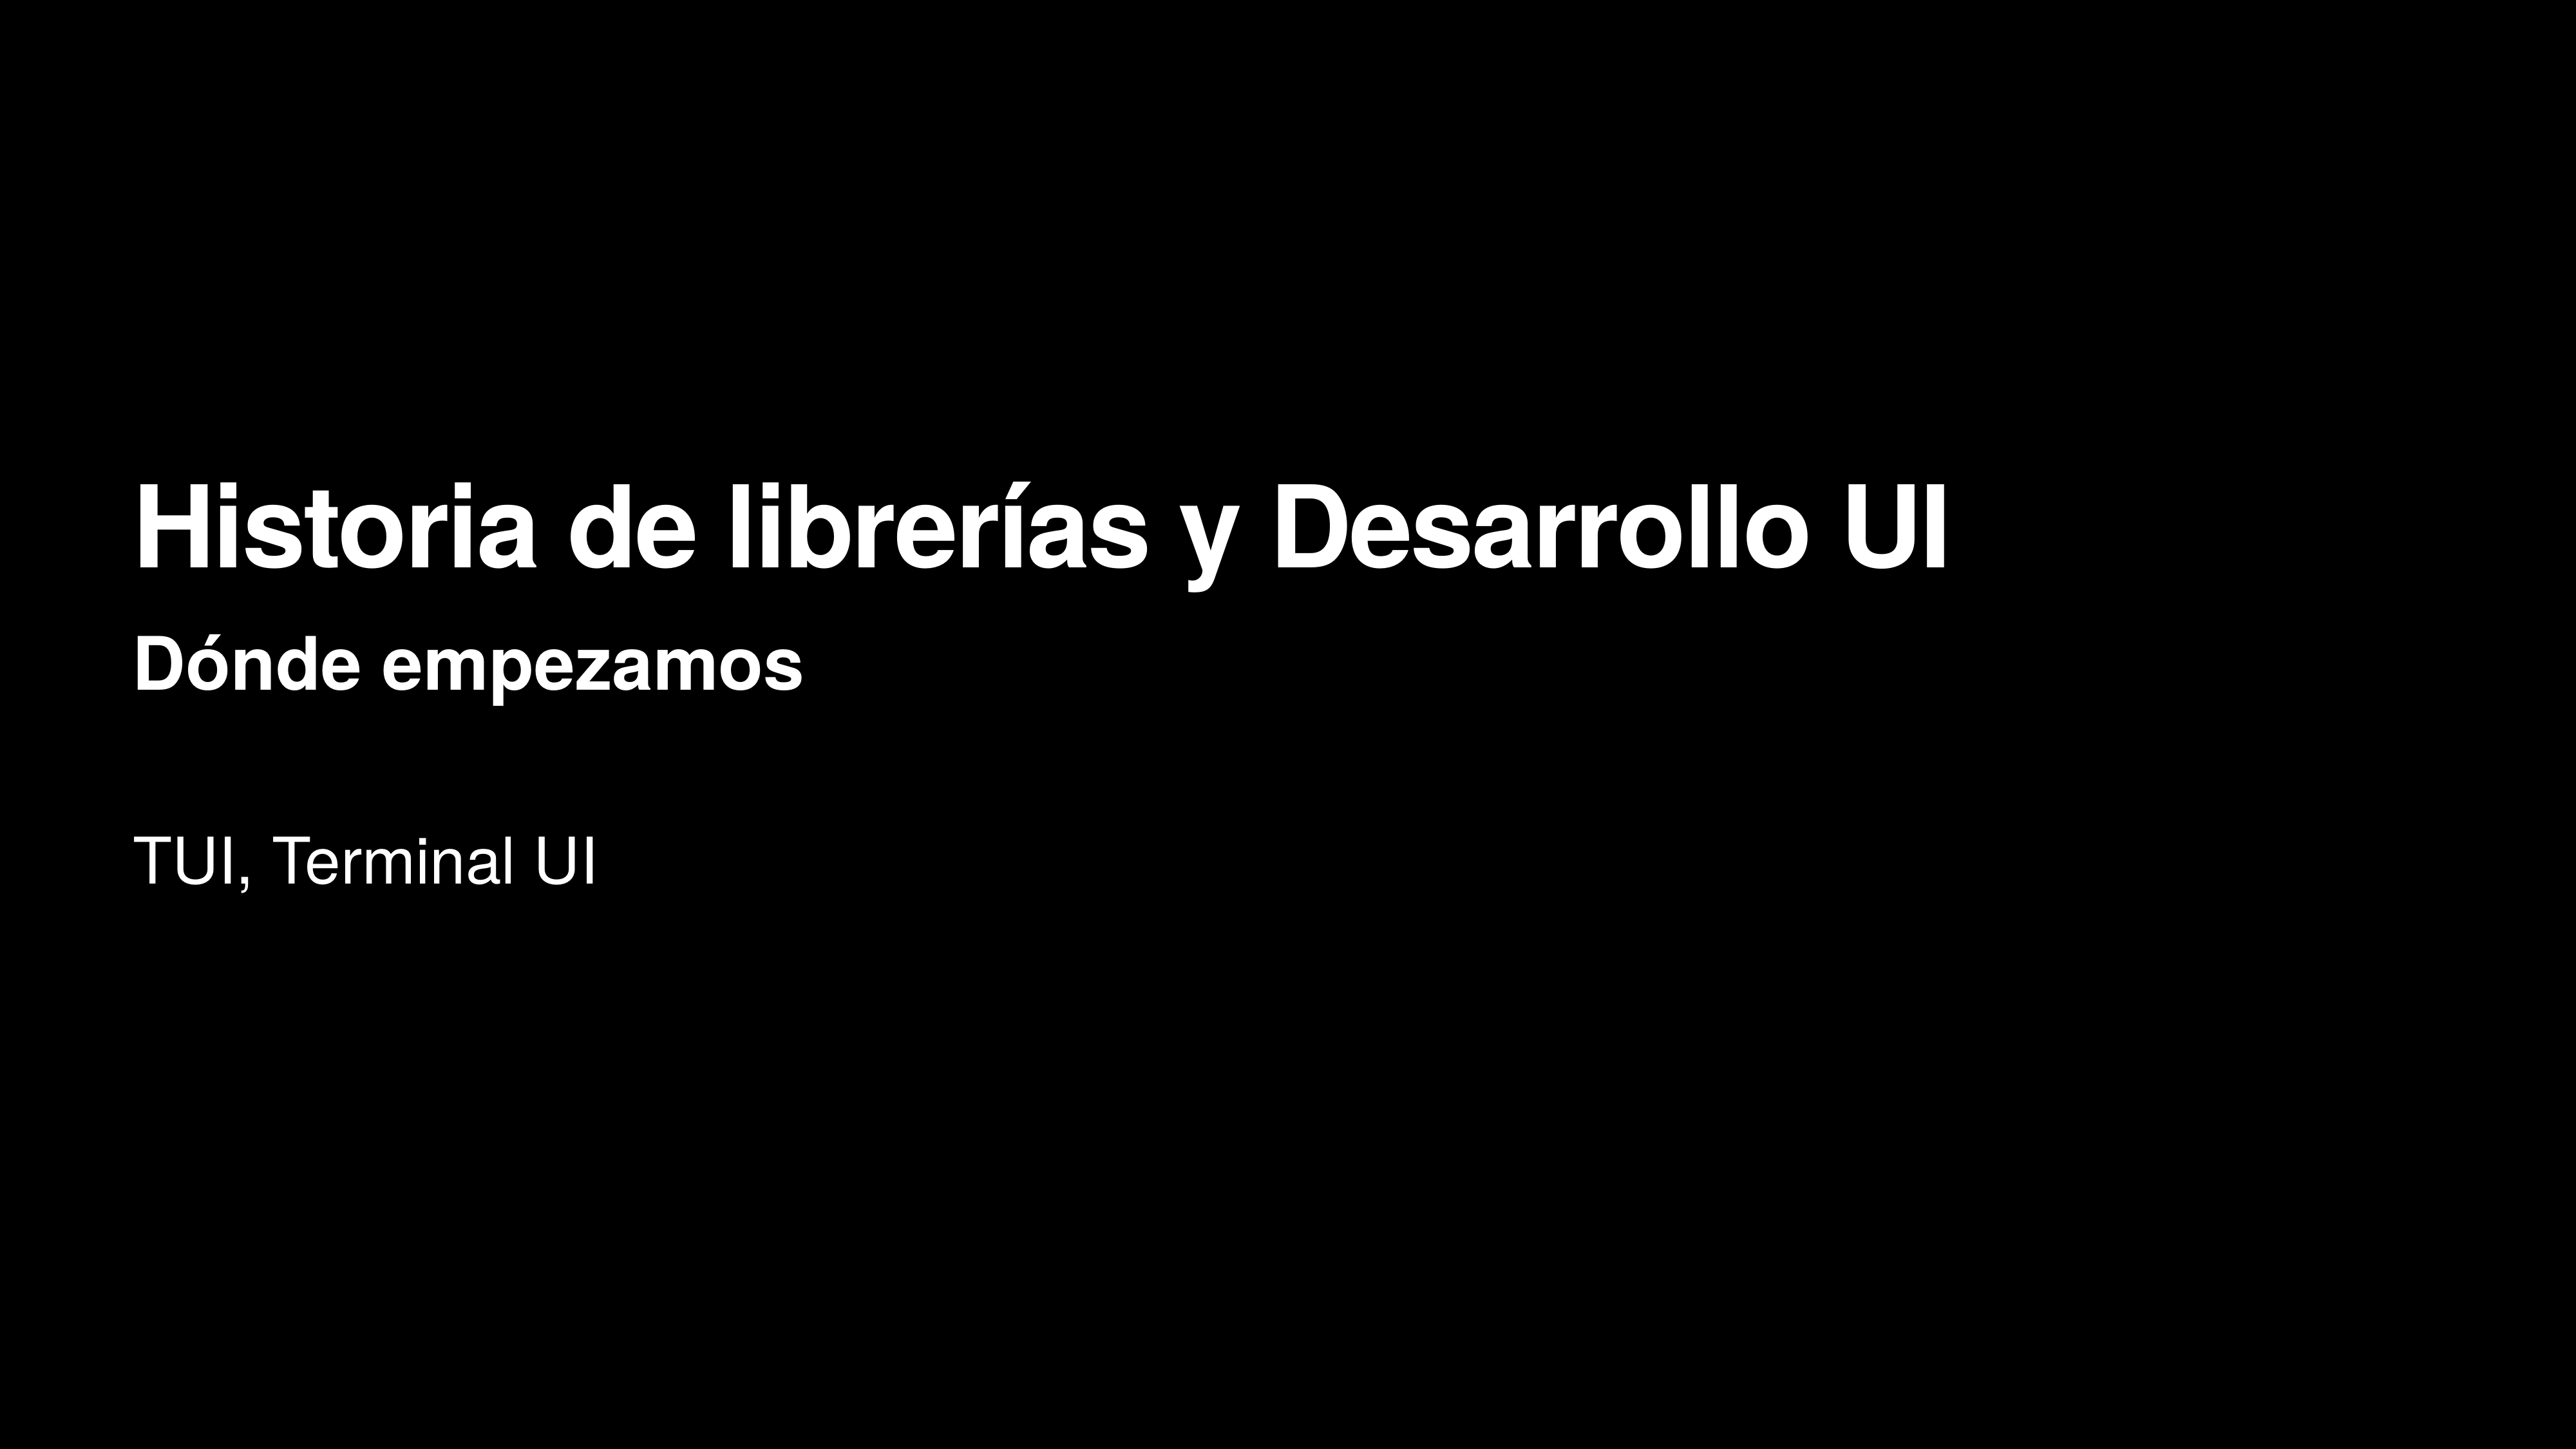

# Historia de librerías y Desarrollo UI
Dónde empezamos
TUI, Terminal UI